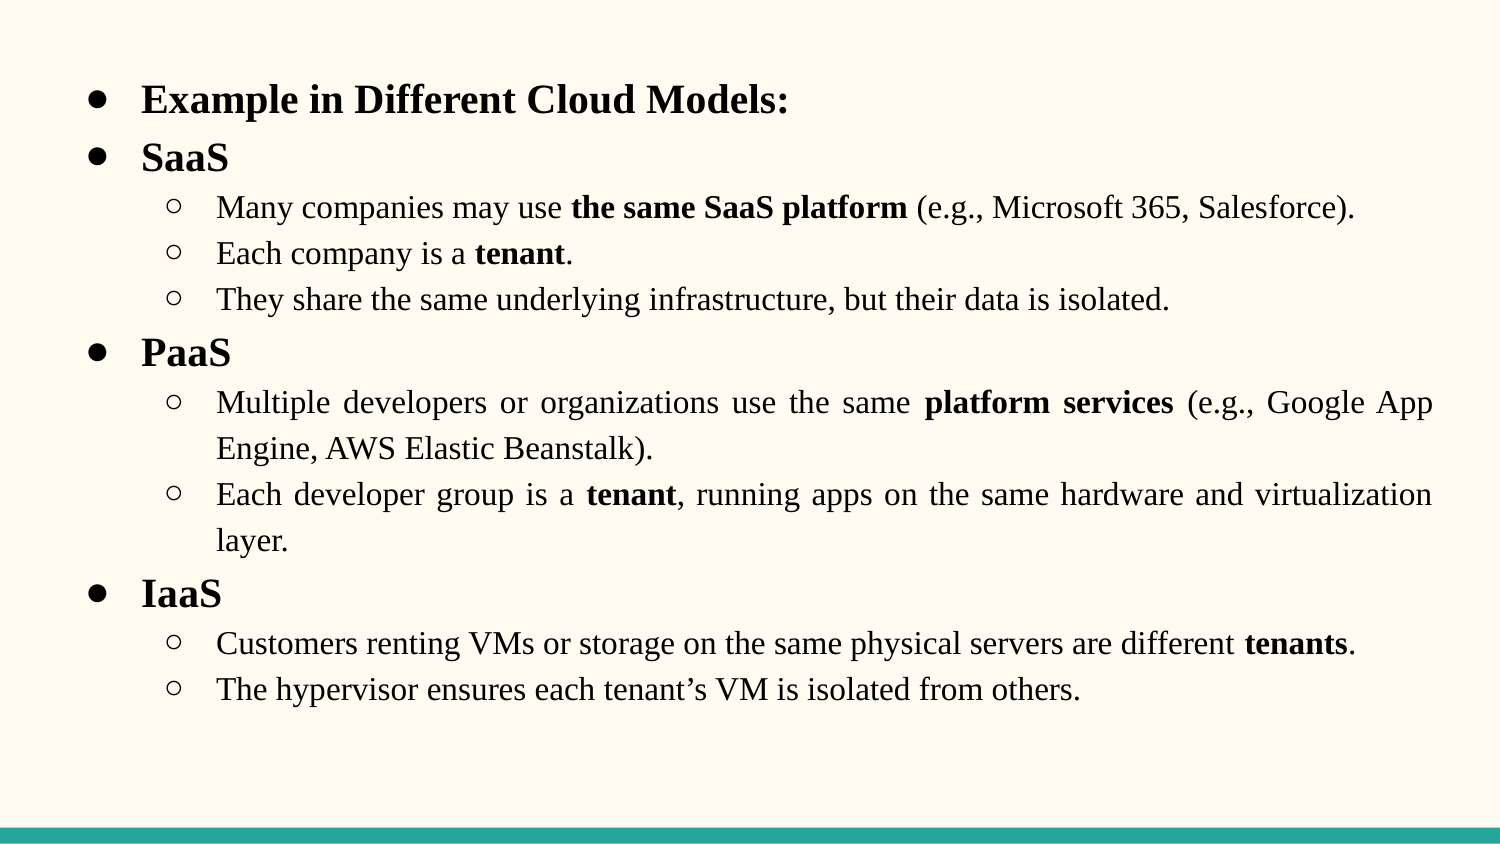

Example in Different Cloud Models:
SaaS
Many companies may use the same SaaS platform (e.g., Microsoft 365, Salesforce).
Each company is a tenant.
They share the same underlying infrastructure, but their data is isolated.
PaaS
Multiple developers or organizations use the same platform services (e.g., Google App Engine, AWS Elastic Beanstalk).
Each developer group is a tenant, running apps on the same hardware and virtualization layer.
IaaS
Customers renting VMs or storage on the same physical servers are different tenants.
The hypervisor ensures each tenant’s VM is isolated from others.